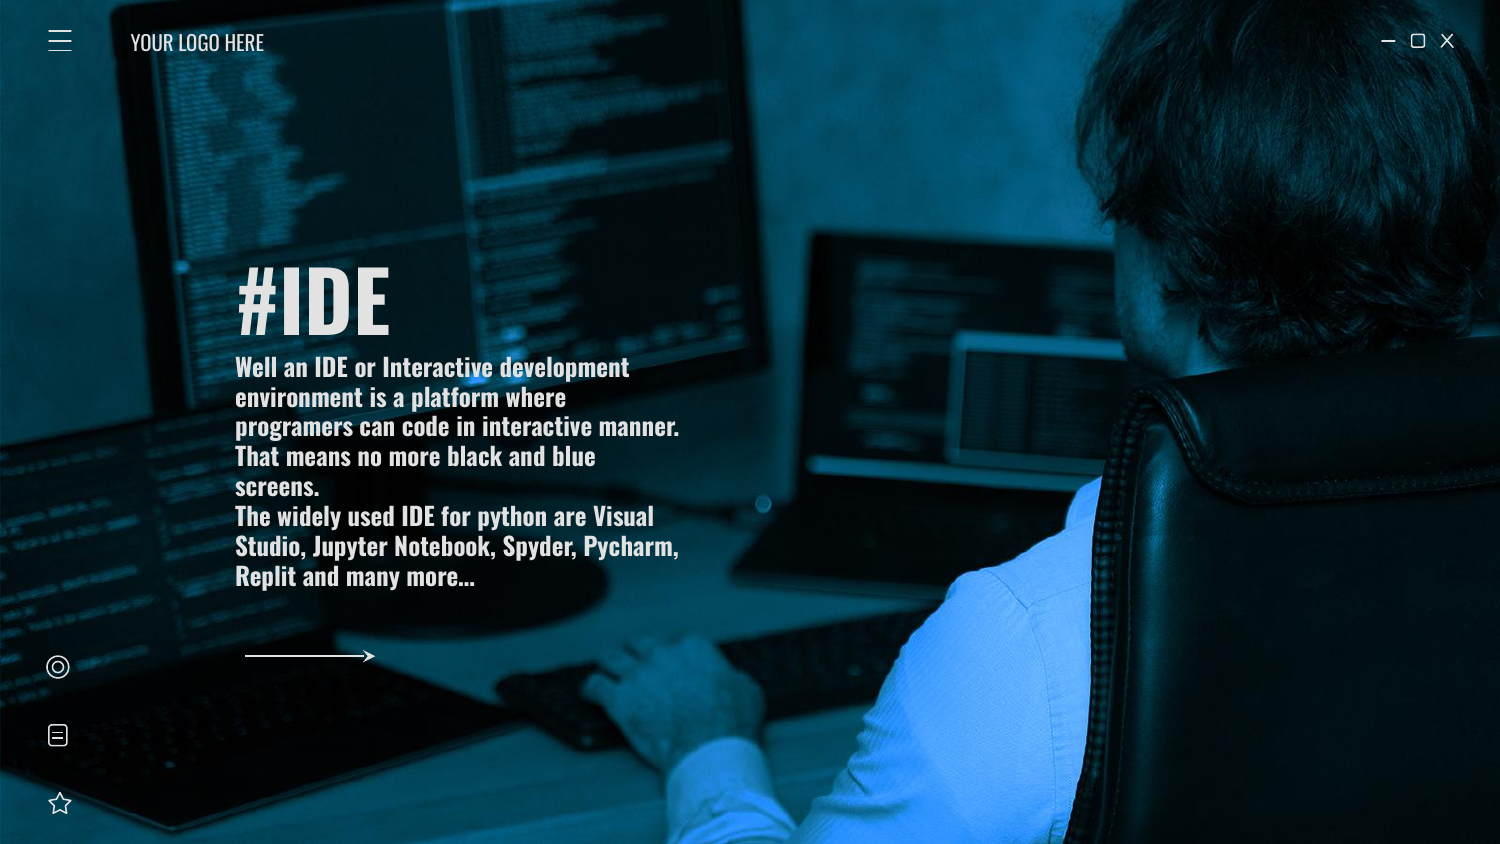

YOUR LOGO HERE

# #IDE Well an IDE or Interactive development environment is a platform where programers can code in interactive manner. That means no more black and blue screens. The widely used IDE for python are Visual Studio, Jupyter Notebook, Spyder, Pycharm, Replit and many more…